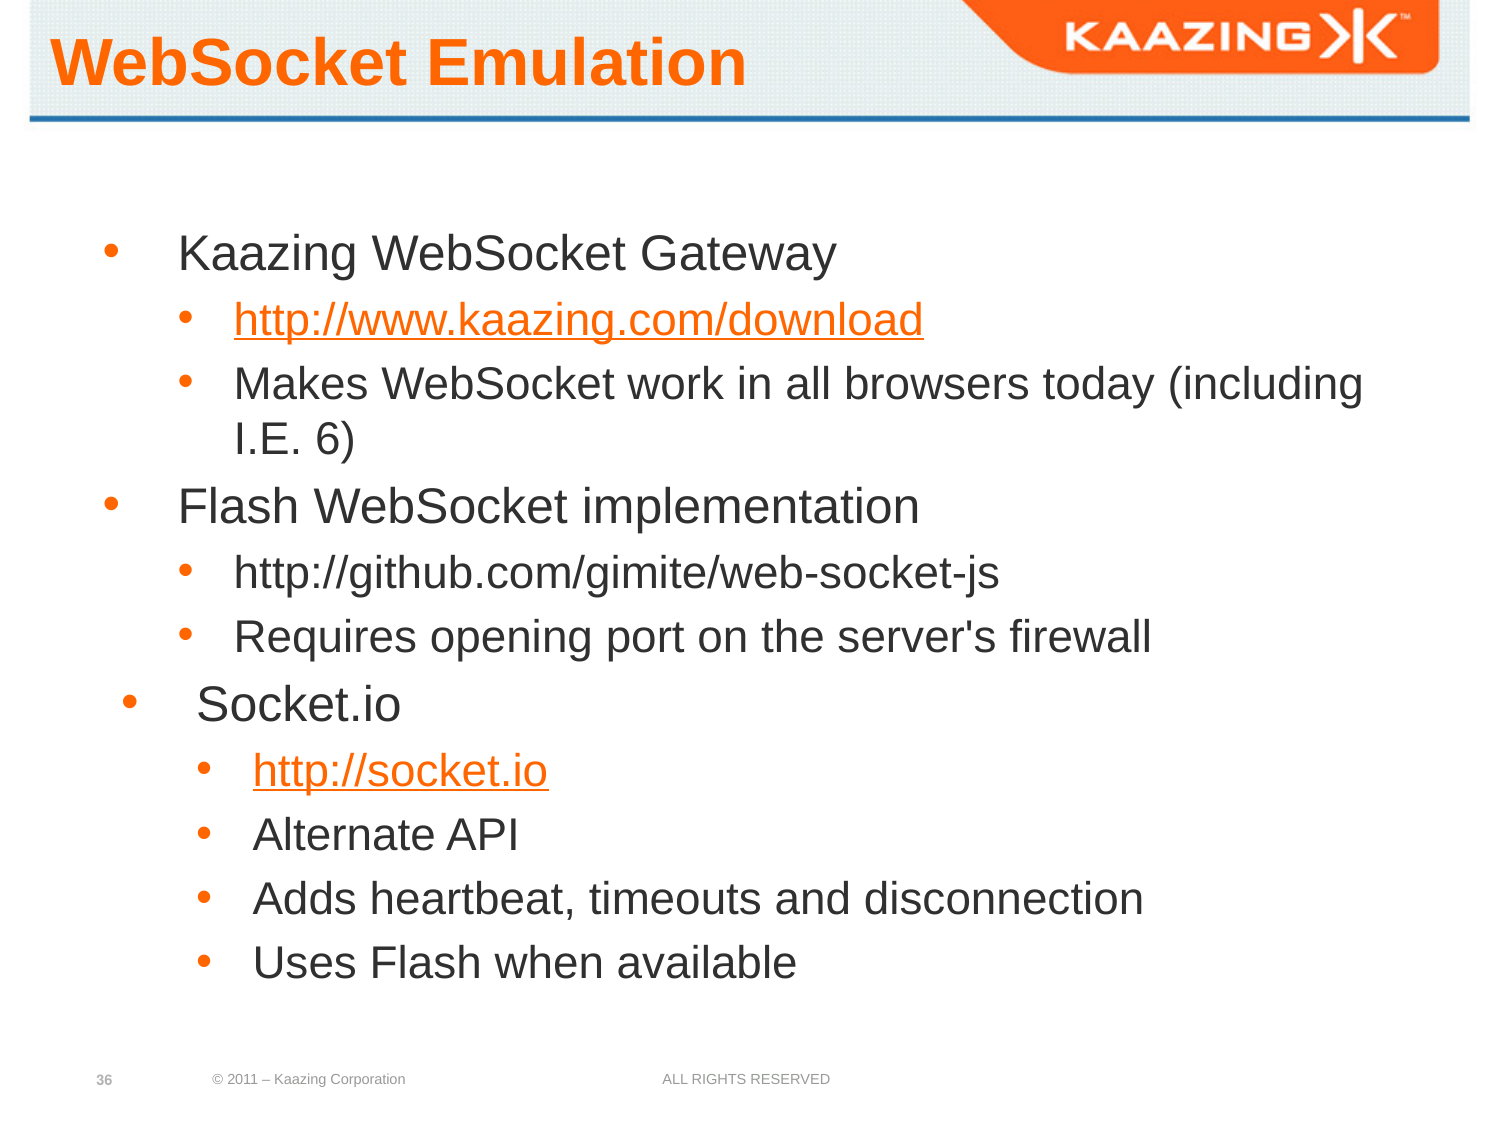

# WebSocket Emulation
Kaazing WebSocket Gateway
http://www.kaazing.com/download
Makes WebSocket work in all browsers today (including I.E. 6)
Flash WebSocket implementation
http://github.com/gimite/web-socket-js
Requires opening port on the server's firewall
Socket.io
http://socket.io
Alternate API
Adds heartbeat, timeouts and disconnection
Uses Flash when available